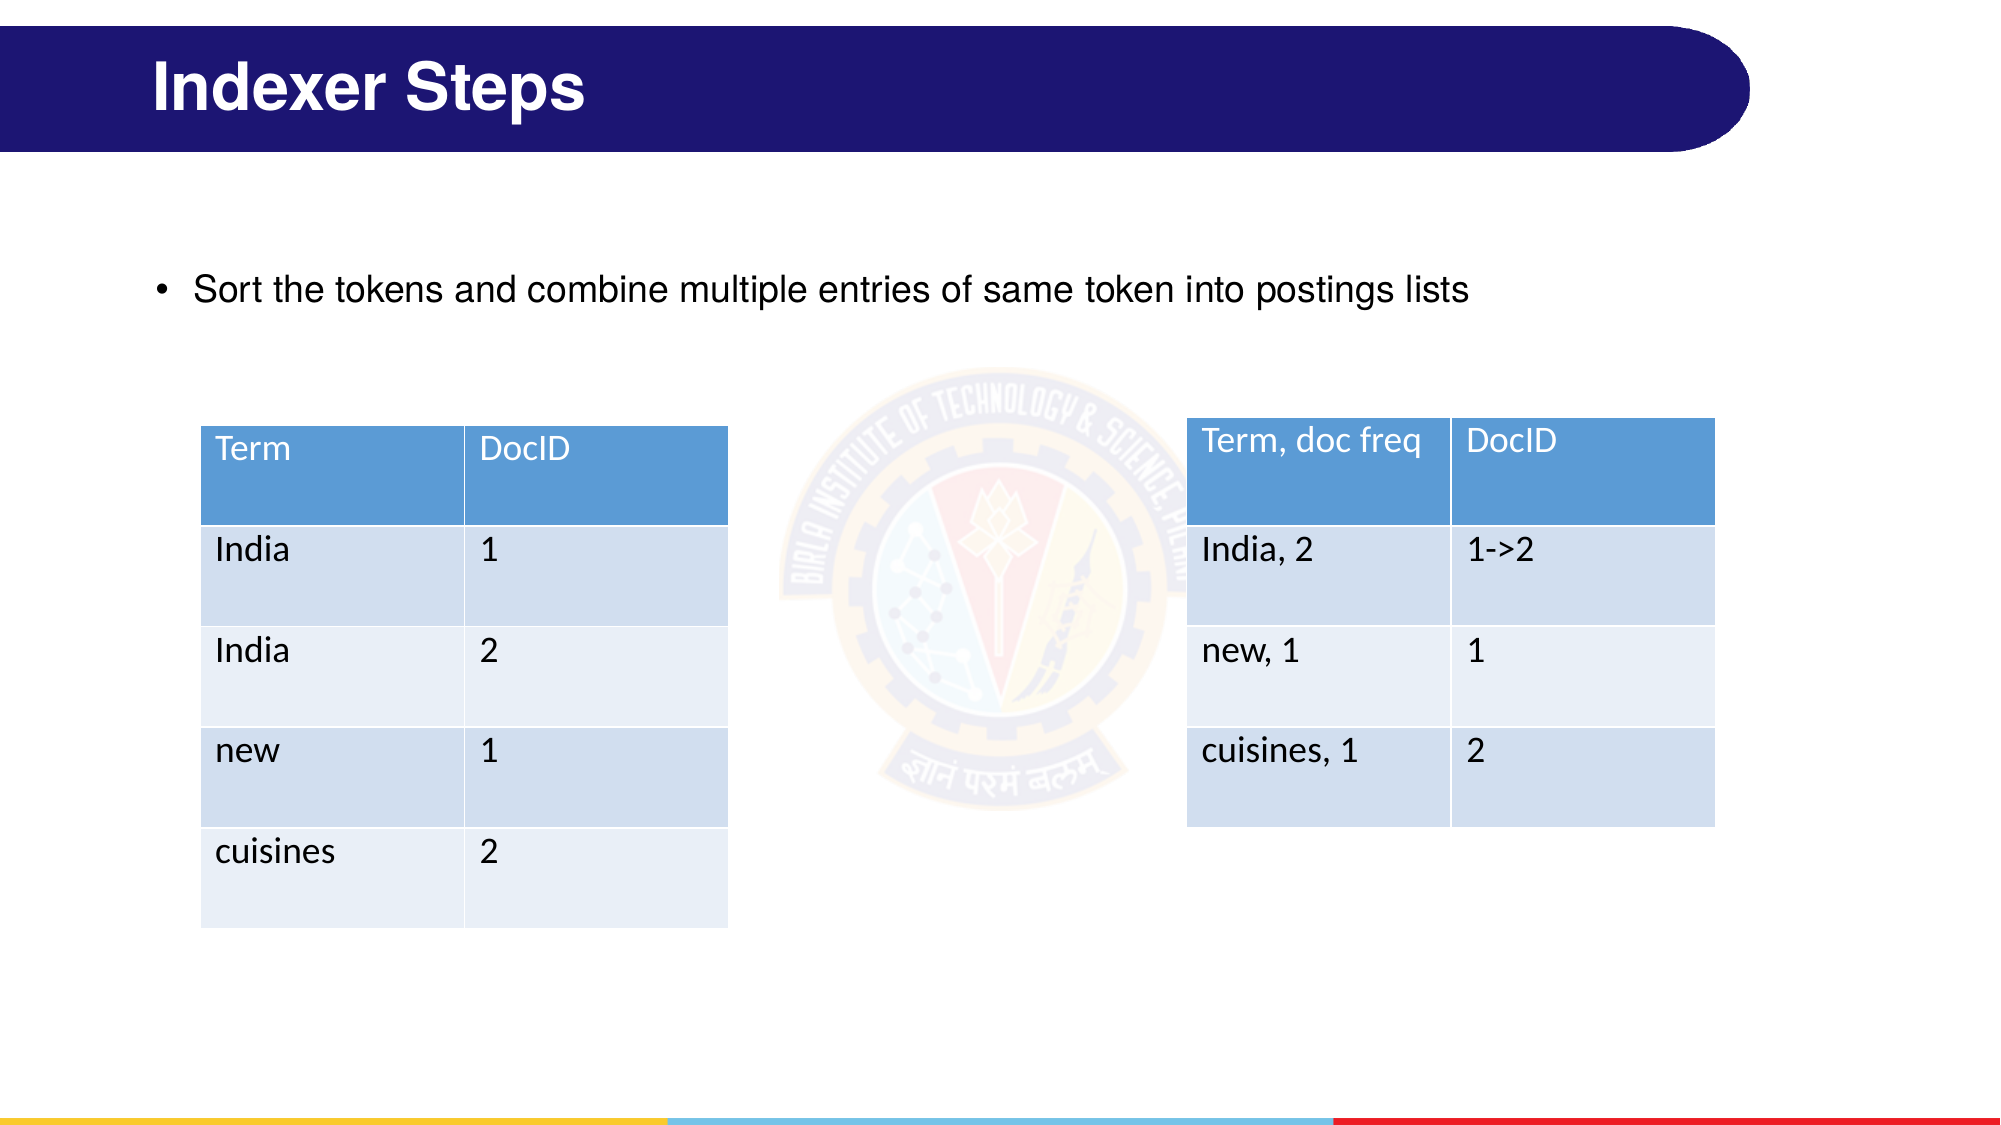

# Indexer Steps

Sort the tokens and combine multiple entries of same token into postings lists

| Term, doc freq | DocID |
| --- | --- |
| India, 2 | 1->2 |
| new, 1 | 1 |
| cuisines, 1 | 2 |
| Term | DocID |
| --- | --- |
| India | 1 |
| India | 2 |
| new | 1 |
| cuisines | 2 |